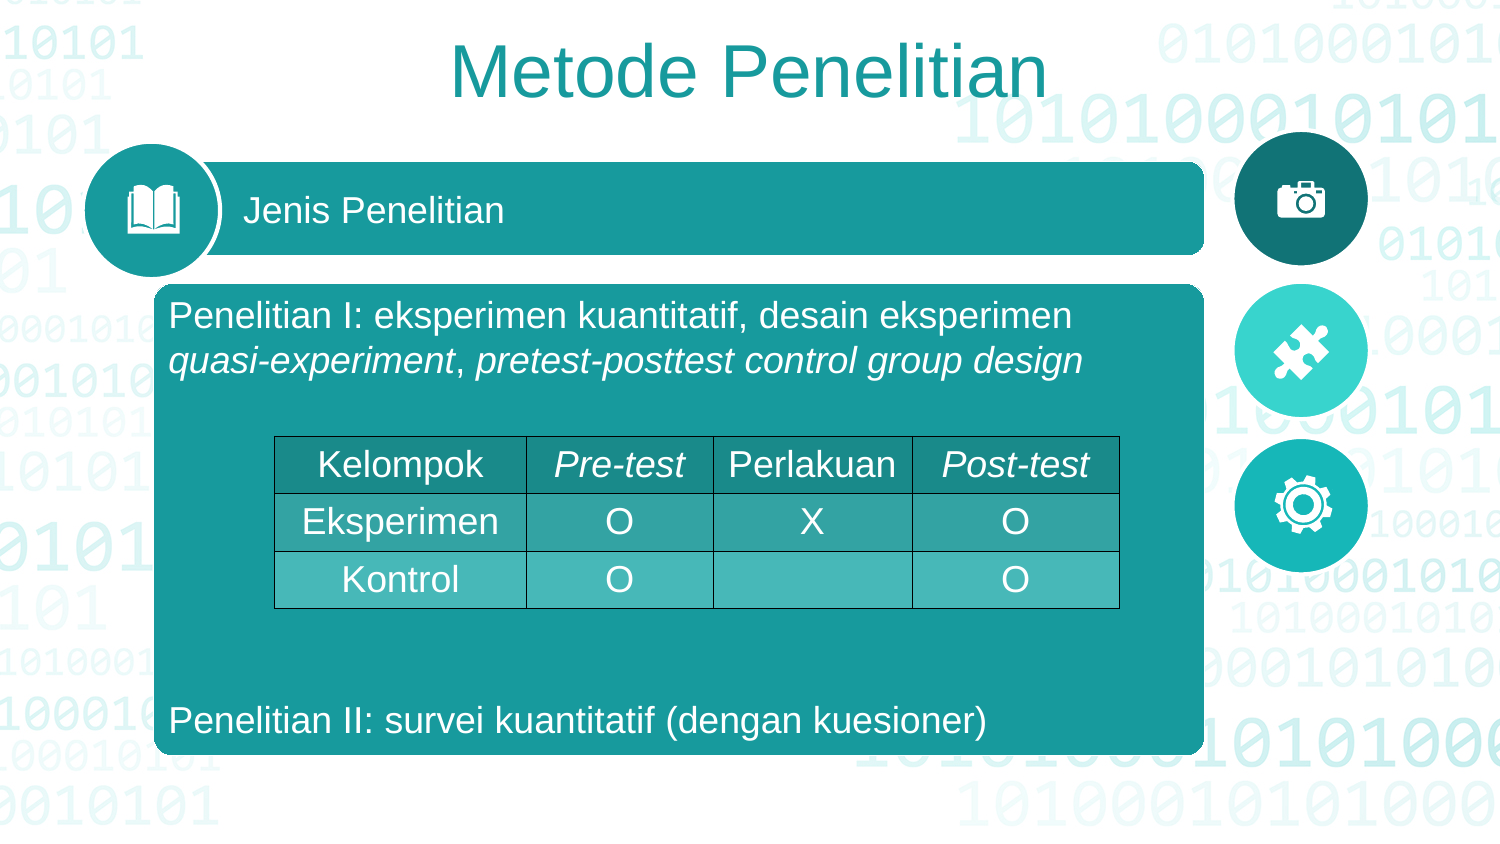

Metode Penelitian

      Jenis Penelitian

Penelitian I: eksperimen kuantitatif, desain eksperimen
quasi-experiment, pretest-posttest control group design

Penelitian II: survei kuantitatif (dengan kuesioner)
| Kelompok | Pre-test | Perlakuan | Post-test |
| --- | --- | --- | --- |
| Eksperimen | O | X | O |
| Kontrol | O |  | O |